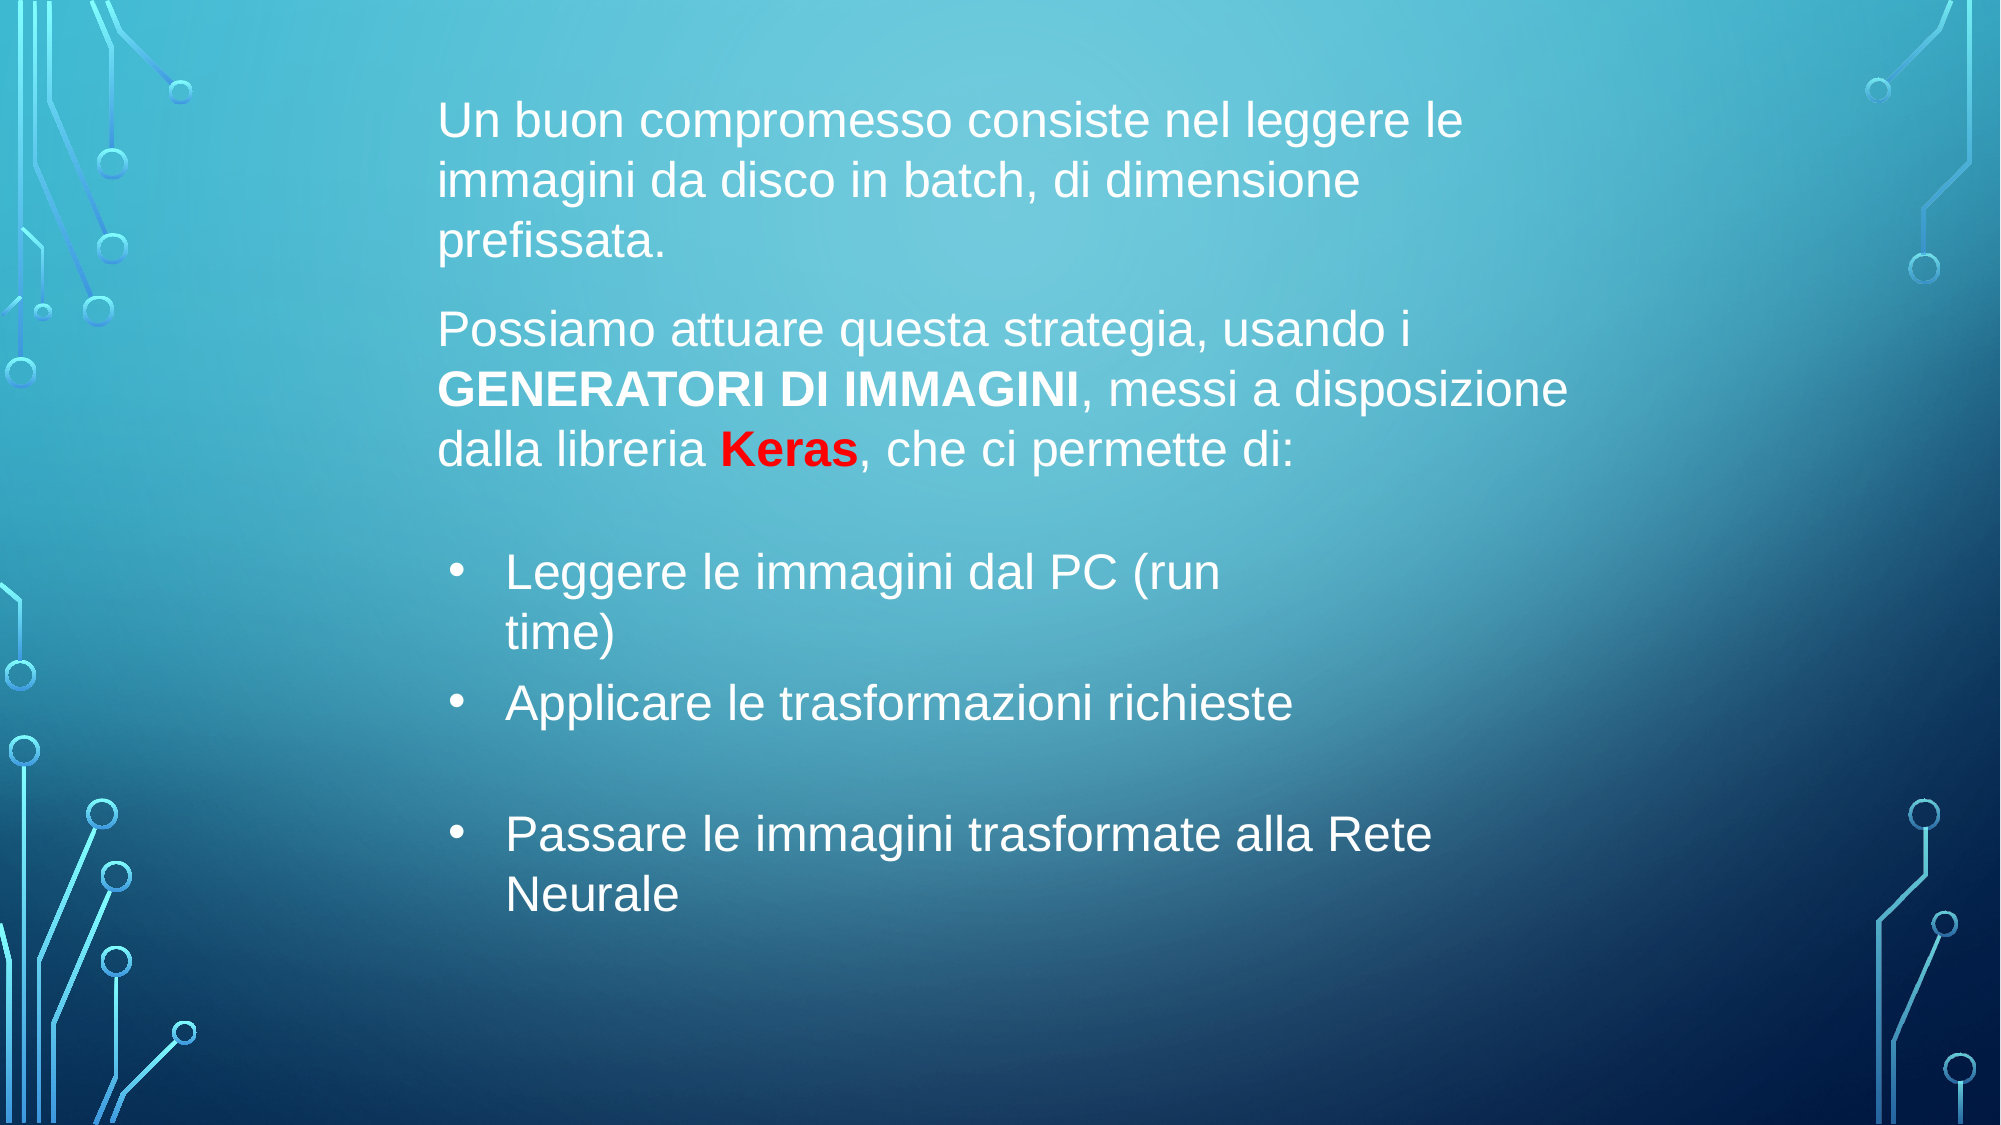

Un buon compromesso consiste nel leggere le immagini da disco in batch, di dimensione prefissata.
Possiamo attuare questa strategia, usando i GENERATORI DI IMMAGINI, messi a disposizione dalla libreria Keras, che ci permette di:
Leggere le immagini dal PC (run time)
Applicare le trasformazioni richieste
Passare le immagini trasformate alla Rete Neurale